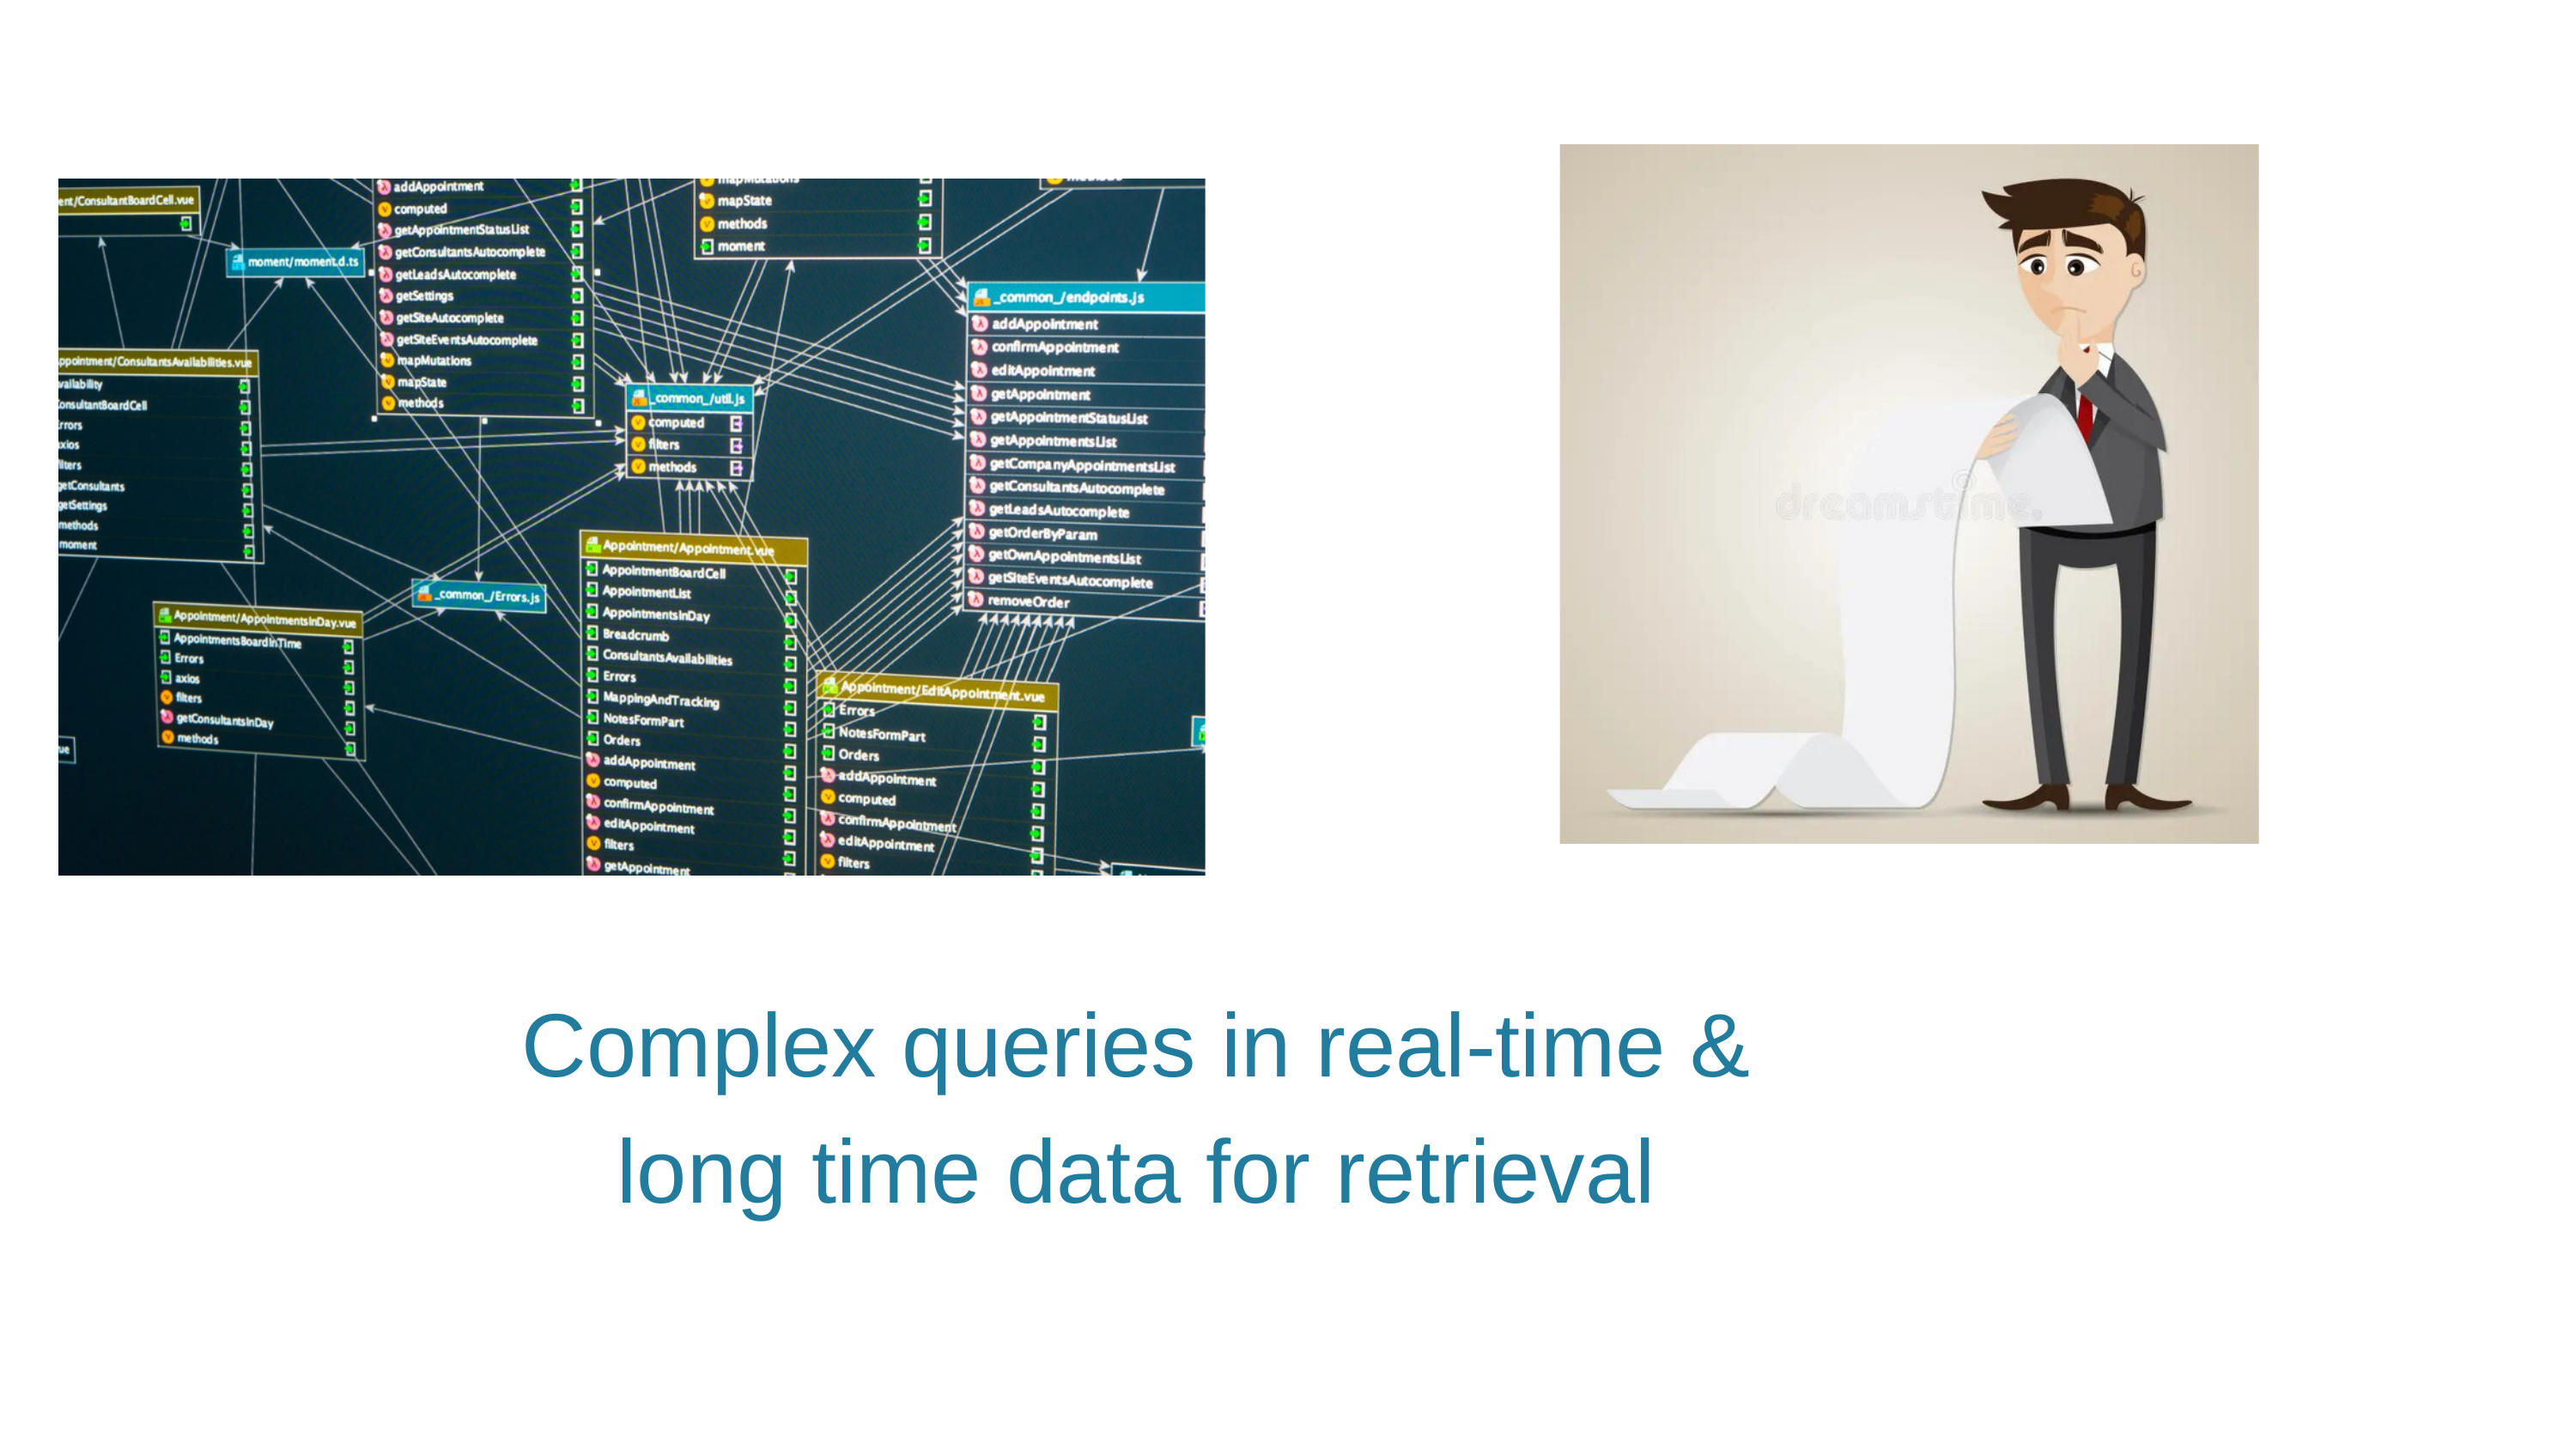

Complex queries in real-time & long time data for retrieval